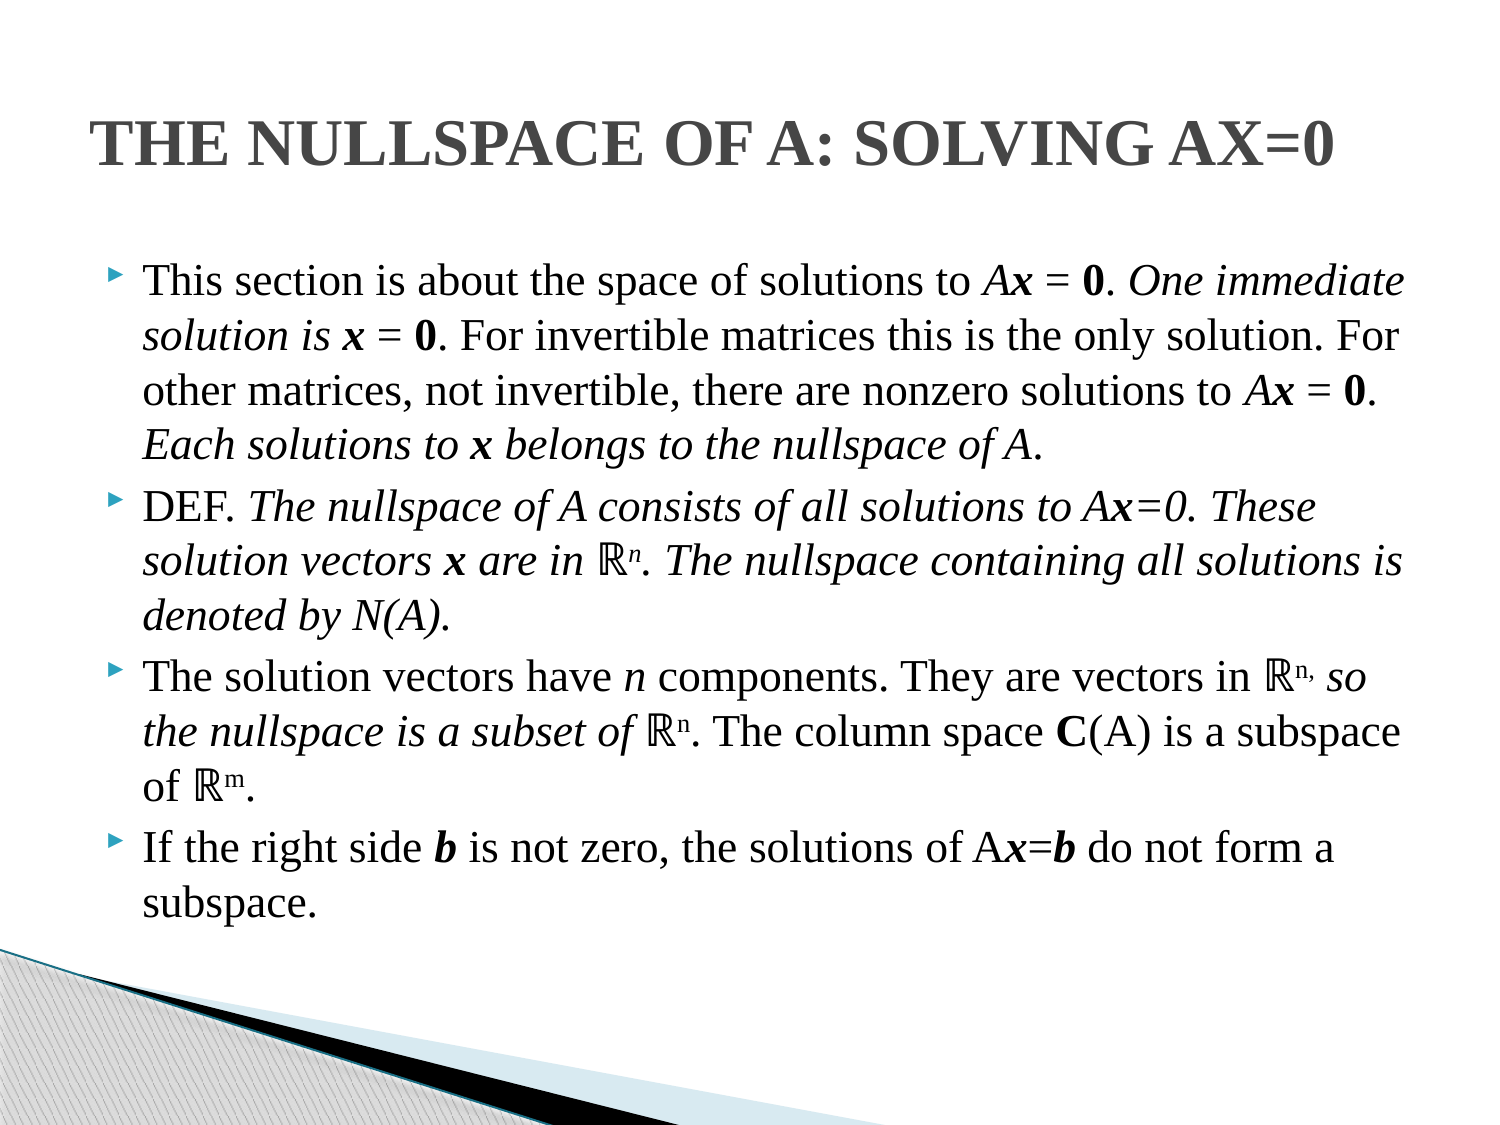

# THE NULLSPACE OF A: SOLVING AX=0
This section is about the space of solutions to Ax = 0. One immediate solution is x = 0. For invertible matrices this is the only solution. For other matrices, not invertible, there are nonzero solutions to Ax = 0. Each solutions to x belongs to the nullspace of A.
DEF. The nullspace of A consists of all solutions to Ax=0. These solution vectors x are in ℝn. The nullspace containing all solutions is denoted by N(A).
The solution vectors have n components. They are vectors in ℝn, so the nullspace is a subset of ℝn. The column space C(A) is a subspace of ℝm.
If the right side b is not zero, the solutions of Ax=b do not form a subspace.